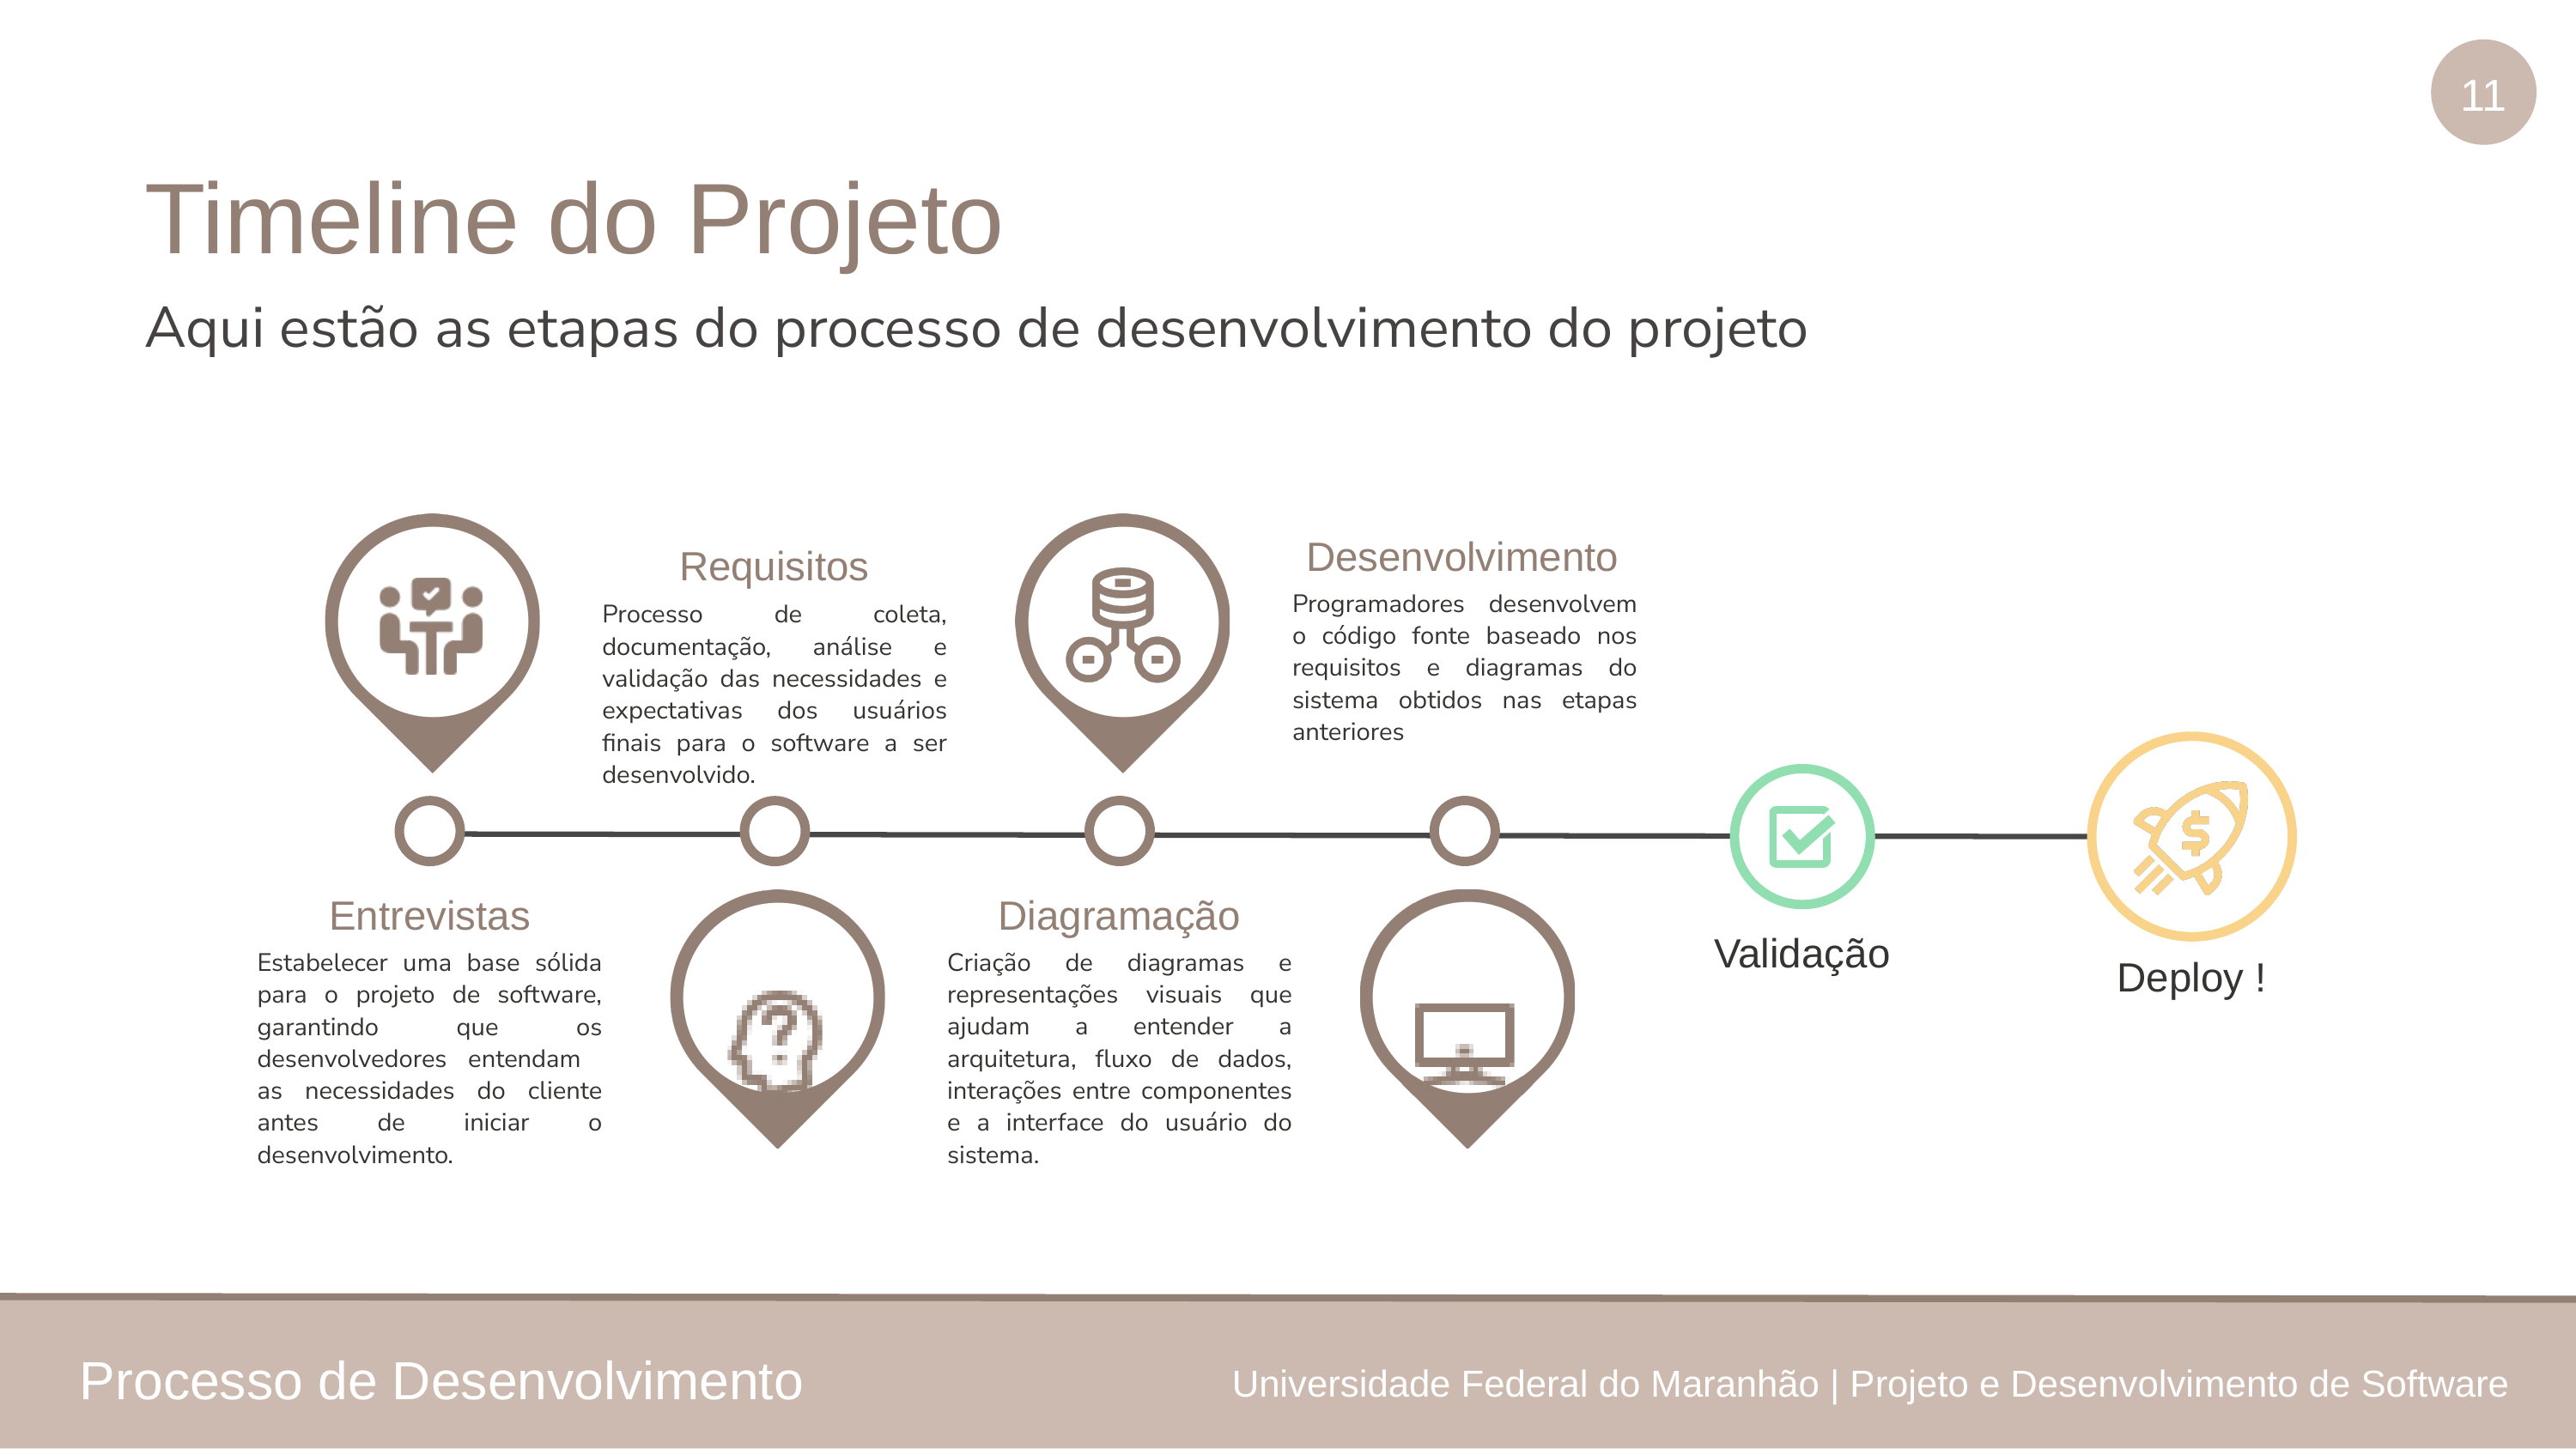

11
Timeline do Projeto
Aqui estão as etapas do processo de desenvolvimento do projeto

Desenvolvimento
Requisitos

Programadores desenvolvem o código fonte baseado nos requisitos e diagramas do sistema obtidos nas etapas anteriores
Processo de coleta, documentação, análise e validação das necessidades e expectativas dos usuários finais para o software a ser desenvolvido.

Diagramação
Entrevistas

Validação
Criação de diagramas e representações visuais que ajudam a entender a arquitetura, fluxo de dados, interações entre componentes e a interface do usuário do sistema.
Estabelecer uma base sólida para o projeto de software, garantindo que os desenvolvedores entendam  as necessidades do cliente antes de iniciar o desenvolvimento.
Deploy !

Processo de Desenvolvimento
Universidade Federal do Maranhão | Projeto e Desenvolvimento de Software